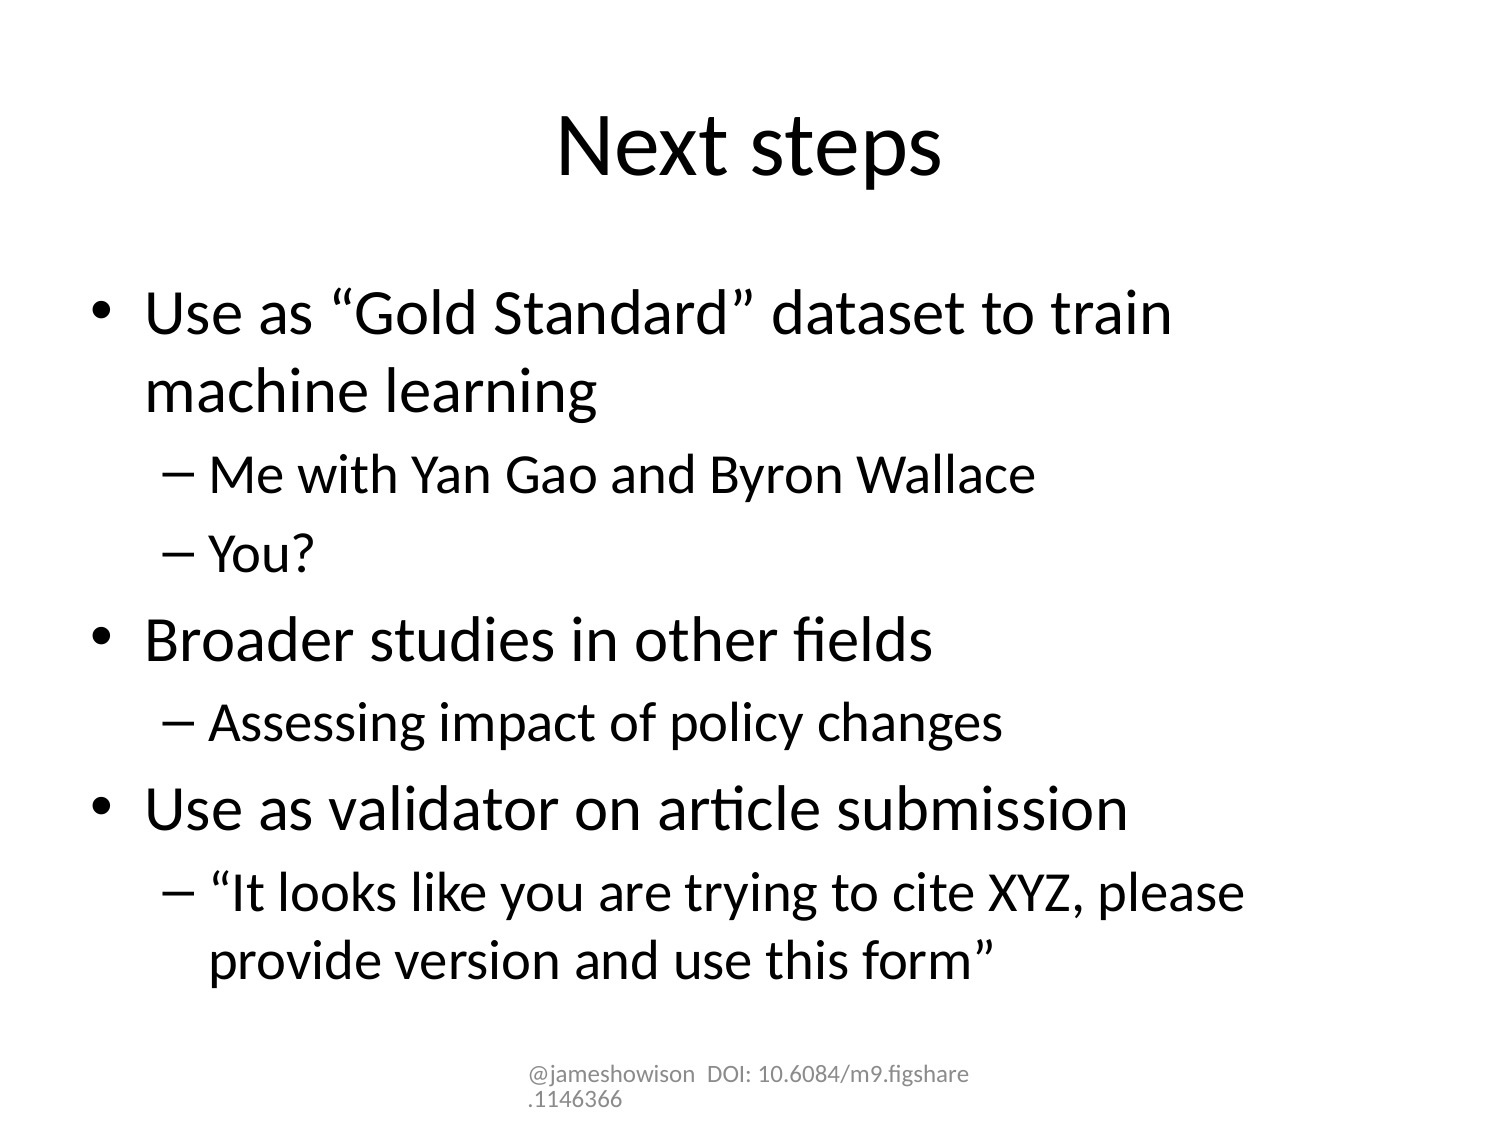

# Next steps
Use as “Gold Standard” dataset to train machine learning
Me with Yan Gao and Byron Wallace
You?
Broader studies in other fields
Assessing impact of policy changes
Use as validator on article submission
“It looks like you are trying to cite XYZ, please provide version and use this form”
@jameshowison  DOI: 10.6084/m9.figshare.1146366